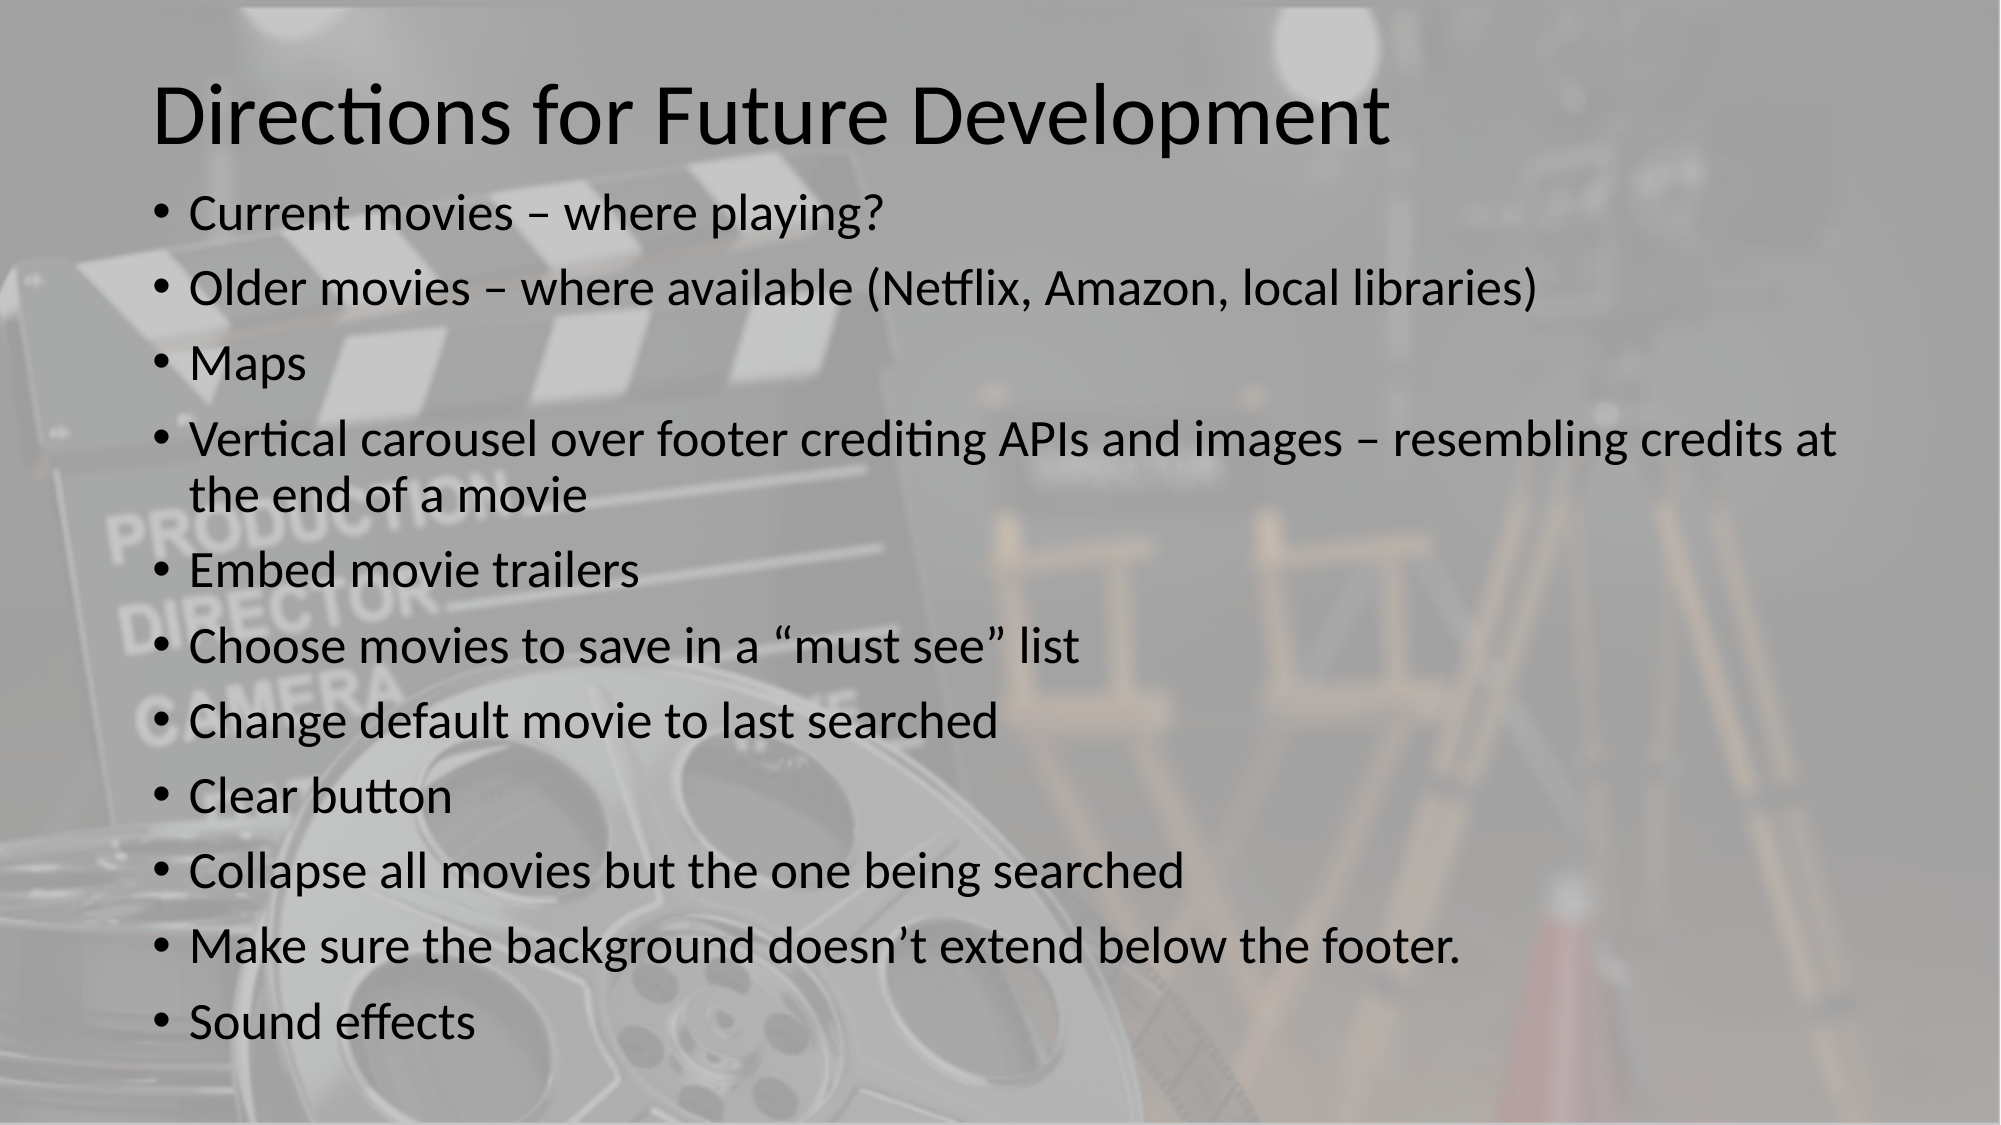

# Directions for Future Development
Current movies – where playing?
Older movies – where available (Netflix, Amazon, local libraries)
Maps
Vertical carousel over footer crediting APIs and images – resembling credits at the end of a movie
Embed movie trailers
Choose movies to save in a “must see” list
Change default movie to last searched
Clear button
Collapse all movies but the one being searched
Make sure the background doesn’t extend below the footer.
Sound effects